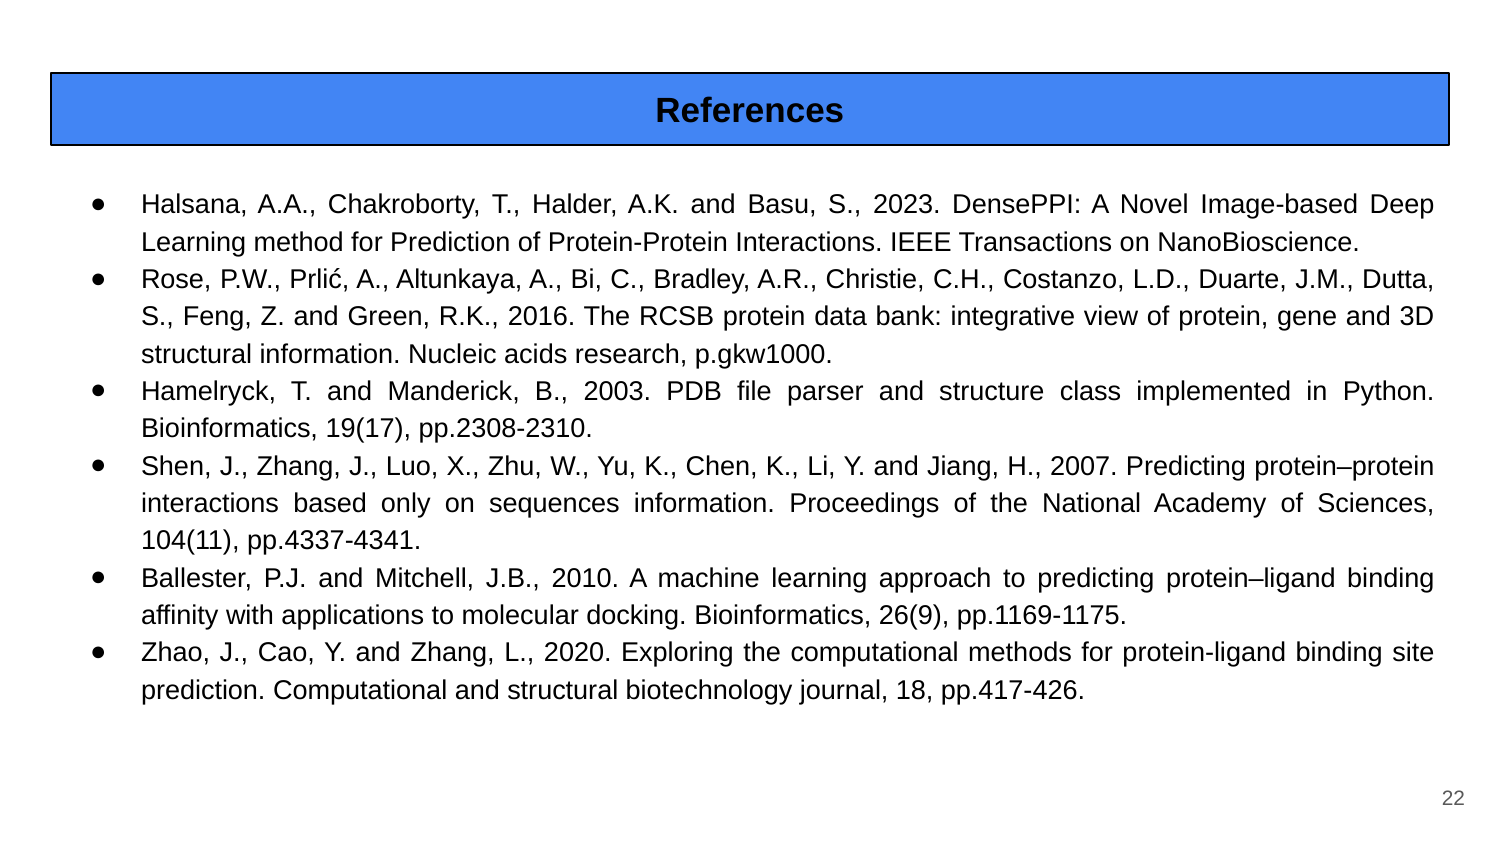

# References
Halsana, A.A., Chakroborty, T., Halder, A.K. and Basu, S., 2023. DensePPI: A Novel Image-based Deep Learning method for Prediction of Protein-Protein Interactions. IEEE Transactions on NanoBioscience.
Rose, P.W., Prlić, A., Altunkaya, A., Bi, C., Bradley, A.R., Christie, C.H., Costanzo, L.D., Duarte, J.M., Dutta, S., Feng, Z. and Green, R.K., 2016. The RCSB protein data bank: integrative view of protein, gene and 3D structural information. Nucleic acids research, p.gkw1000.
Hamelryck, T. and Manderick, B., 2003. PDB file parser and structure class implemented in Python. Bioinformatics, 19(17), pp.2308-2310.
Shen, J., Zhang, J., Luo, X., Zhu, W., Yu, K., Chen, K., Li, Y. and Jiang, H., 2007. Predicting protein–protein interactions based only on sequences information. Proceedings of the National Academy of Sciences, 104(11), pp.4337-4341.
Ballester, P.J. and Mitchell, J.B., 2010. A machine learning approach to predicting protein–ligand binding affinity with applications to molecular docking. Bioinformatics, 26(9), pp.1169-1175.
Zhao, J., Cao, Y. and Zhang, L., 2020. Exploring the computational methods for protein-ligand binding site prediction. Computational and structural biotechnology journal, 18, pp.417-426.

22